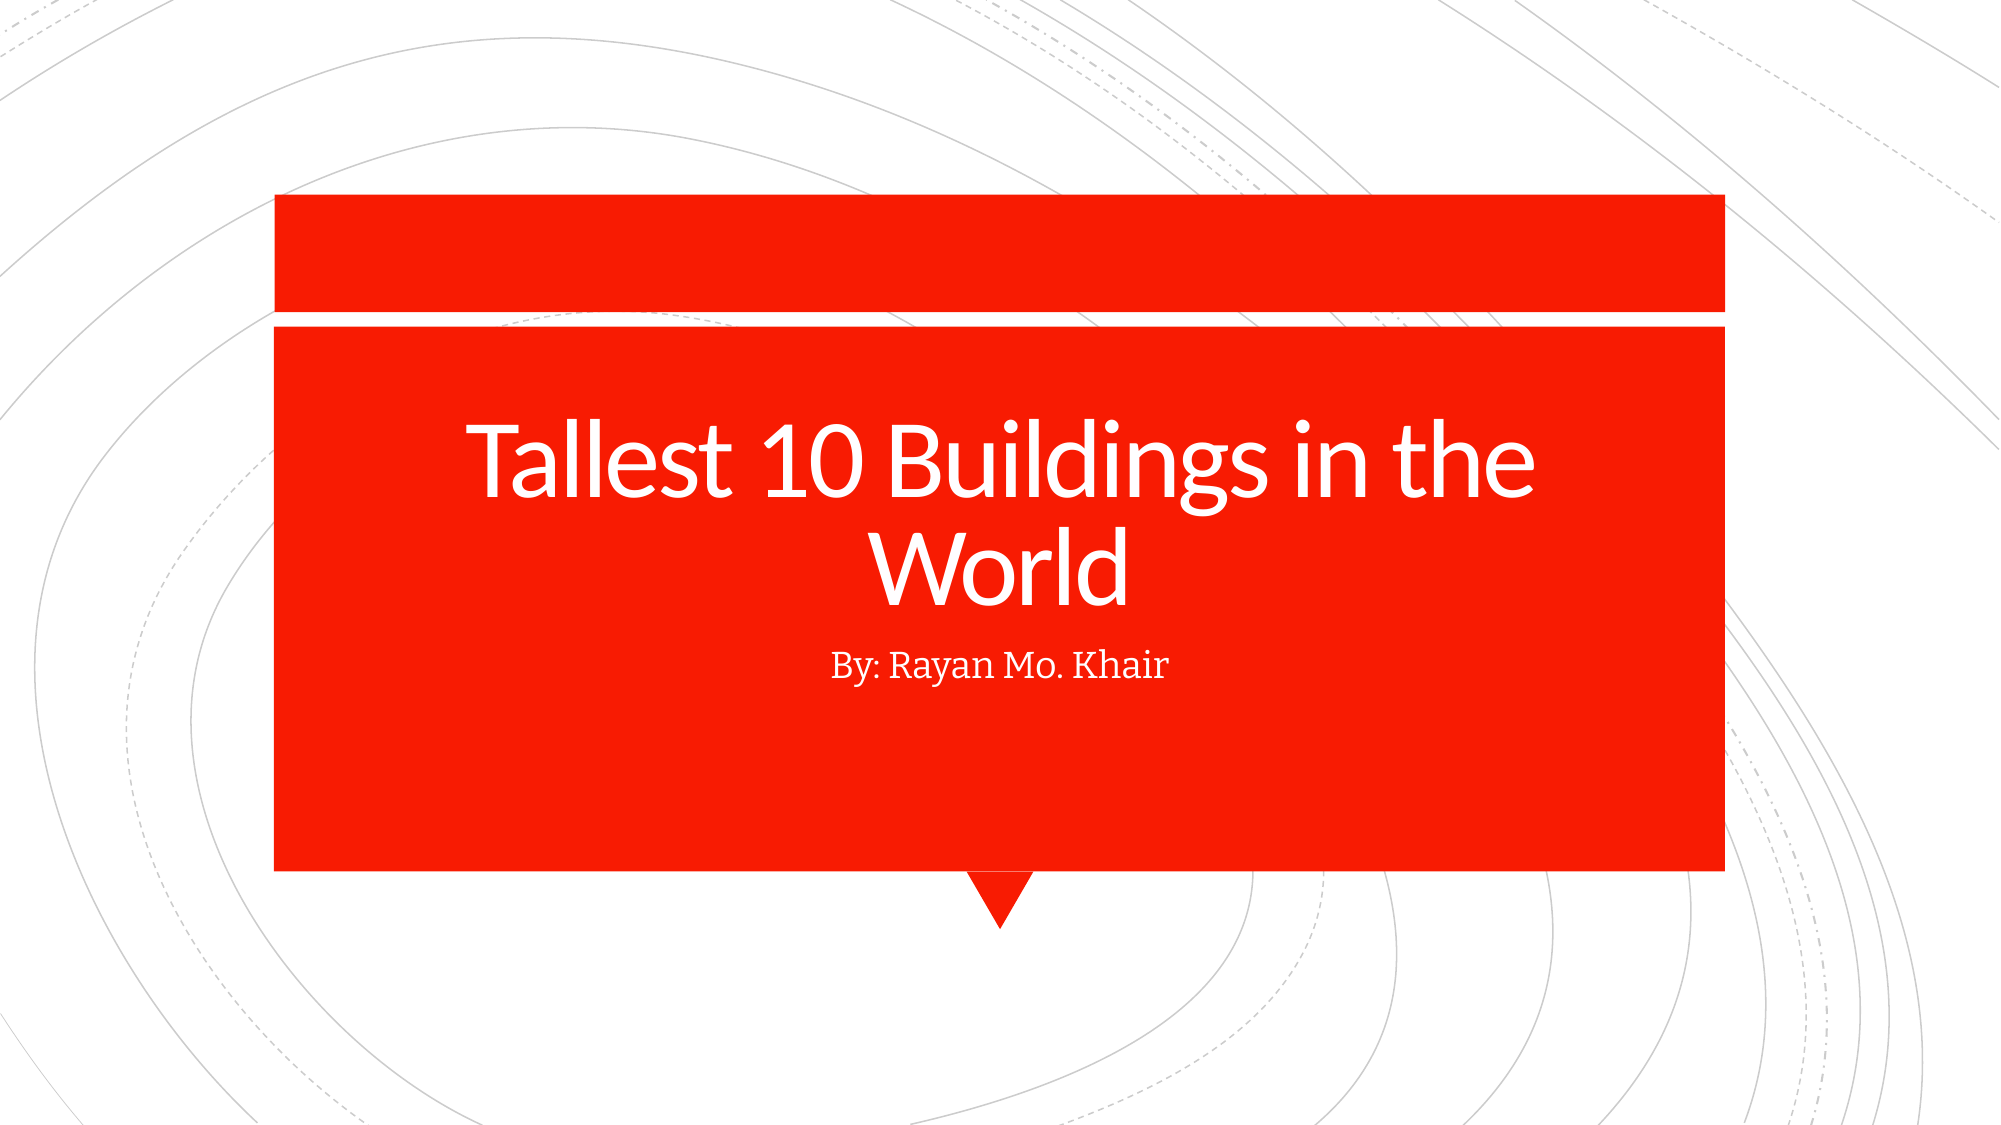

# Tallest 10 Buildings in the World
By: Rayan Mo. Khair